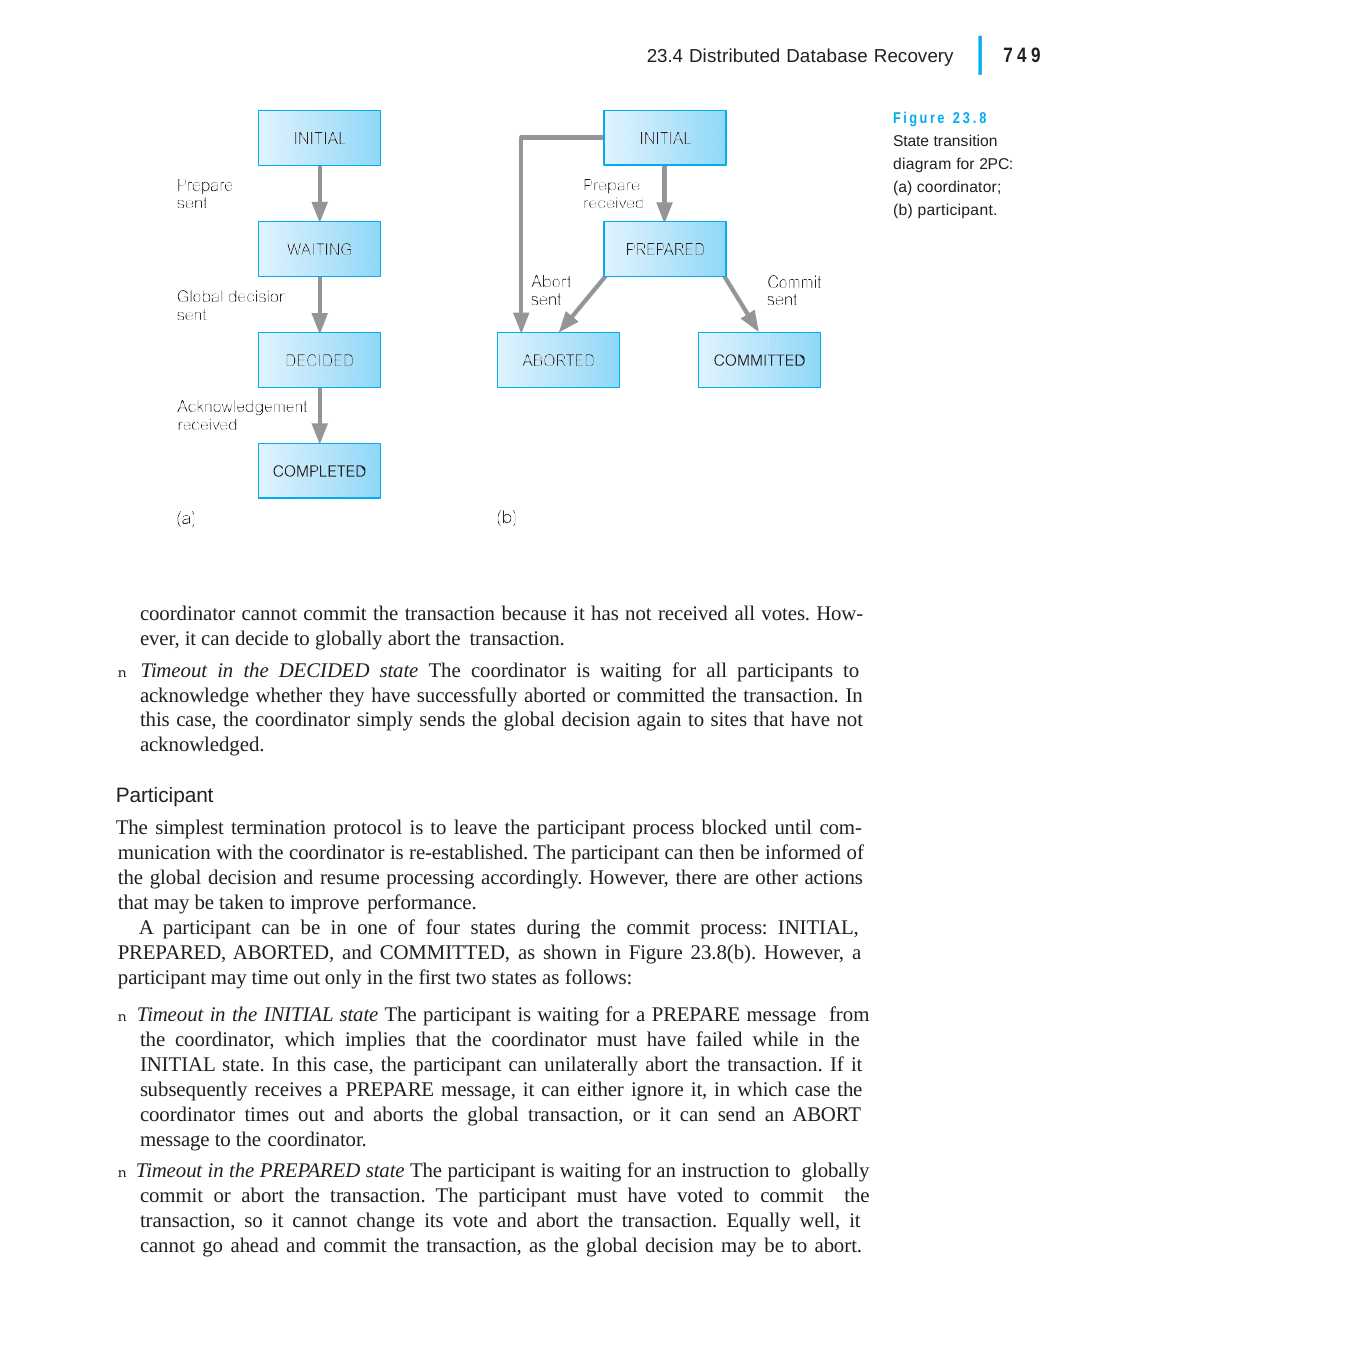

|
23.4 Distributed Database Recovery	749
Figure 23.8  State transition  diagram for 2PC:
(a) coordinator;
(b) participant.

coordinator cannot commit the transaction because it has not received all votes. How-  ever, it can decide to globally abort the transaction.
n Timeout in the DECIDED state The coordinator is waiting for all participants to  acknowledge whether they have successfully aborted or committed the transaction. In  this case, the coordinator simply sends the global decision again to sites that have not  acknowledged.

Participant
The simplest termination protocol is to leave the participant process blocked until com-  munication with the coordinator is re-established. The participant can then be informed of  the global decision and resume processing accordingly. However, there are other actions  that may be taken to improve performance.
A participant can be in one of four states during the commit process: INITIAL,  PREPARED, ABORTED, and COMMITTED, as shown in Figure 23.8(b). However, a  participant may time out only in the first two states as follows:
n Timeout in the INITIAL state The participant is waiting for a PREPARE message  from the coordinator, which implies that the coordinator must have failed while in the  INITIAL state. In this case, the participant can unilaterally abort the transaction. If it  subsequently receives a PREPARE message, it can either ignore it, in which case the  coordinator times out and aborts the global transaction, or it can send an ABORT  message to the coordinator.
n Timeout in the PREPARED state The participant is waiting for an instruction to  globally commit or abort the transaction. The participant must have voted to commit  the transaction, so it cannot change its vote and abort the transaction. Equally well, it  cannot go ahead and commit the transaction, as the global decision may be to abort.